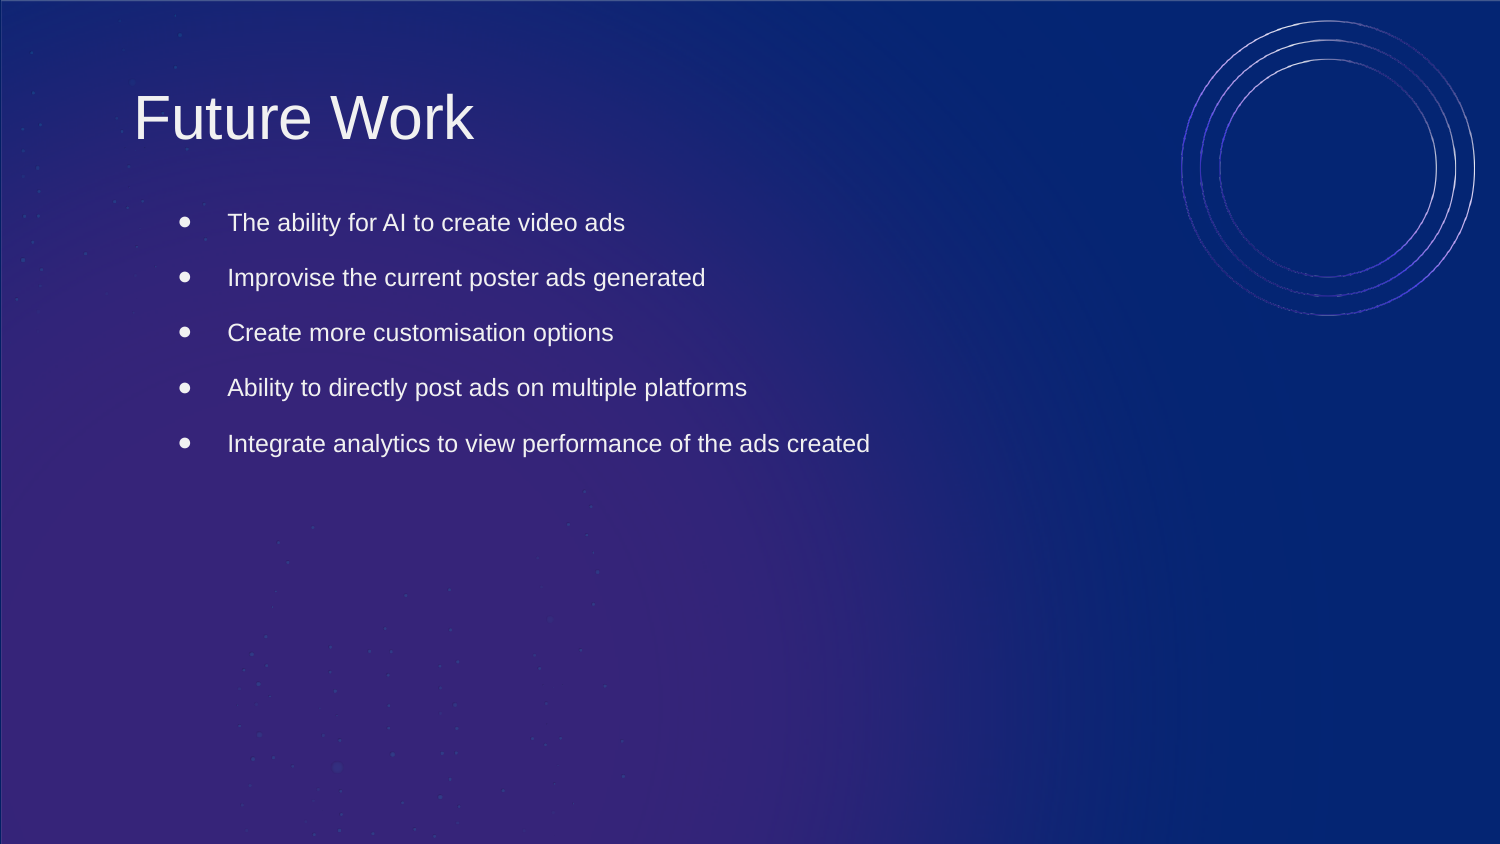

# Future Work
The ability for AI to create video ads
Improvise the current poster ads generated
Create more customisation options
Ability to directly post ads on multiple platforms
Integrate analytics to view performance of the ads created